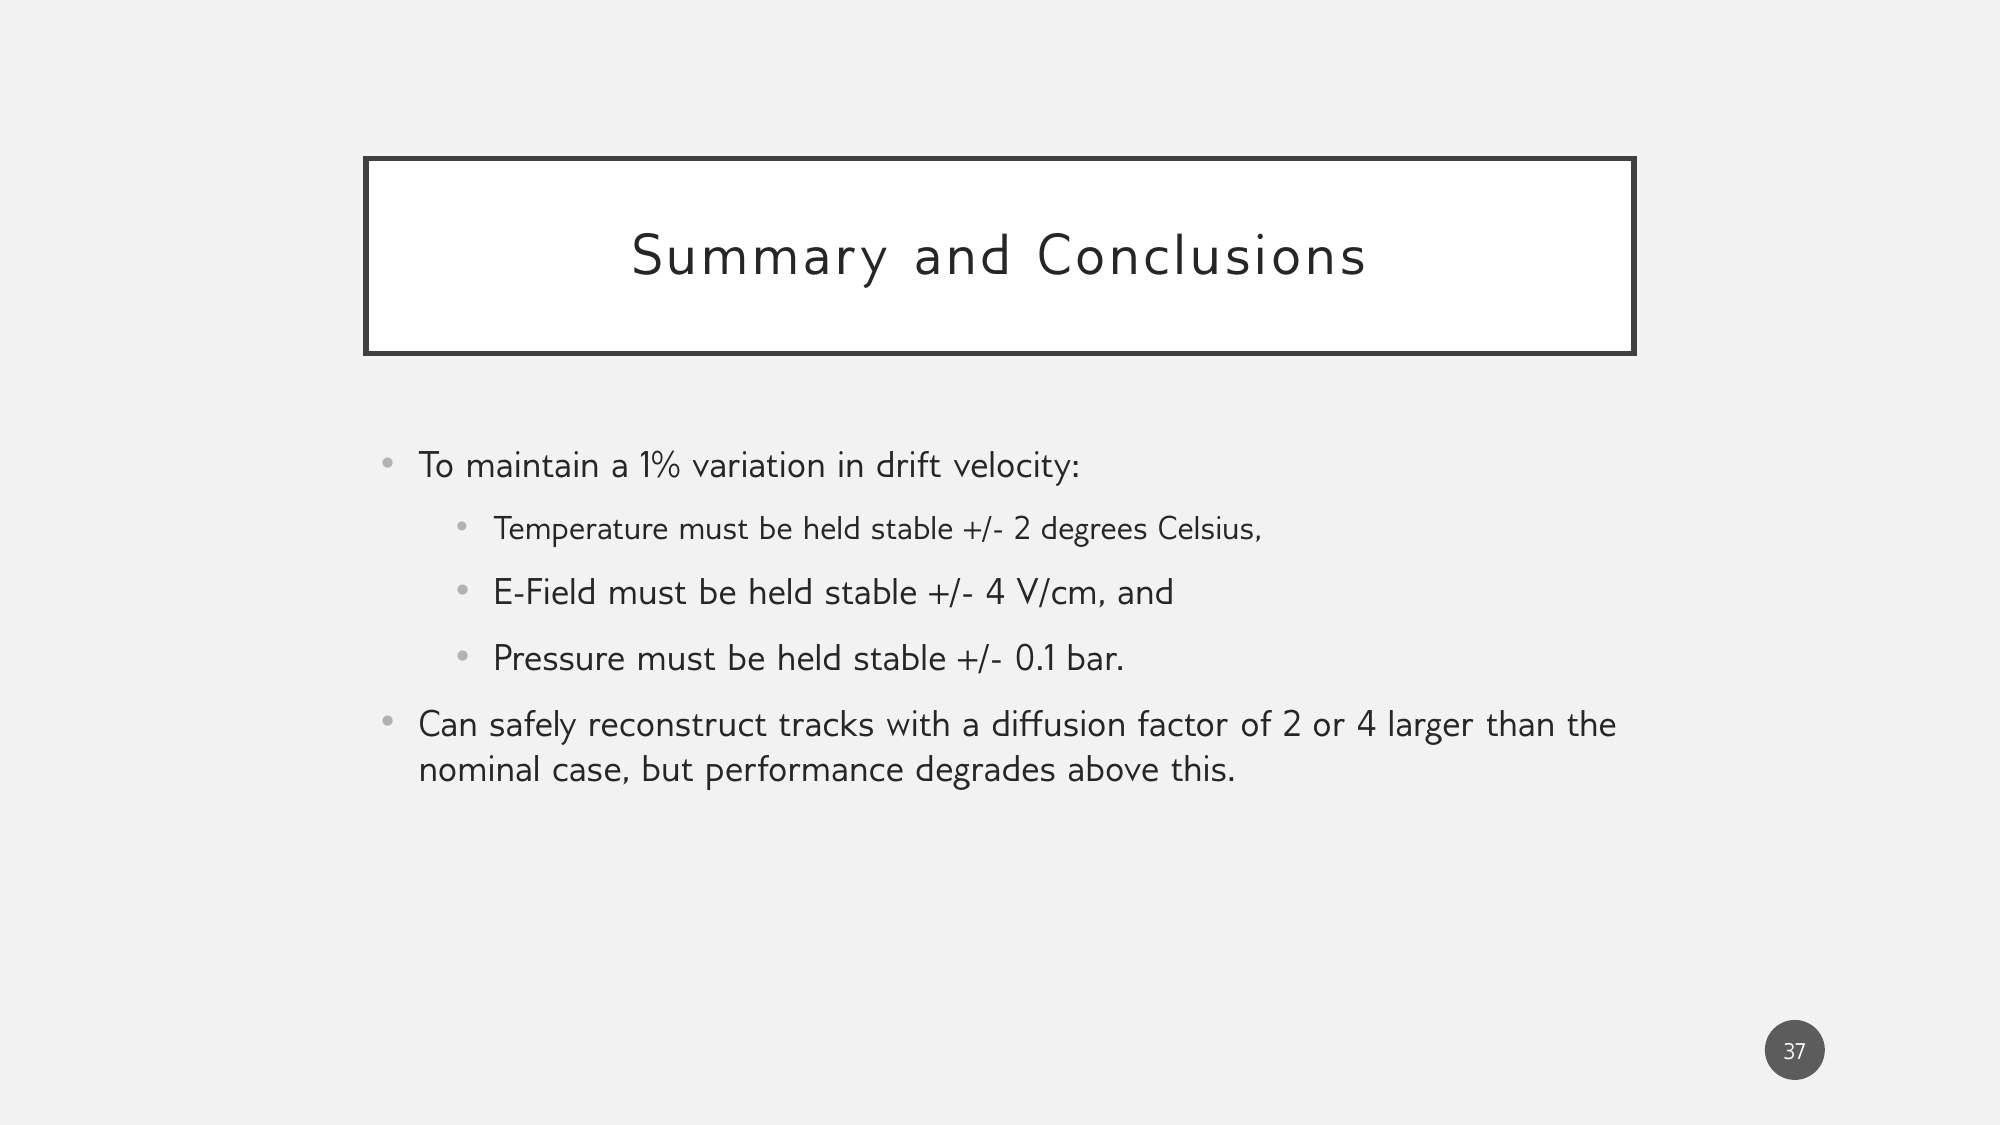

# Summary and Conclusions
To maintain a 1% variation in drift velocity:
Temperature must be held stable +/- 2 degrees Celsius,
E-Field must be held stable +/- 4 V/cm, and
Pressure must be held stable +/- 0.1 bar.
Can safely reconstruct tracks with a diffusion factor of 2 or 4 larger than the nominal case, but performance degrades above this.
37